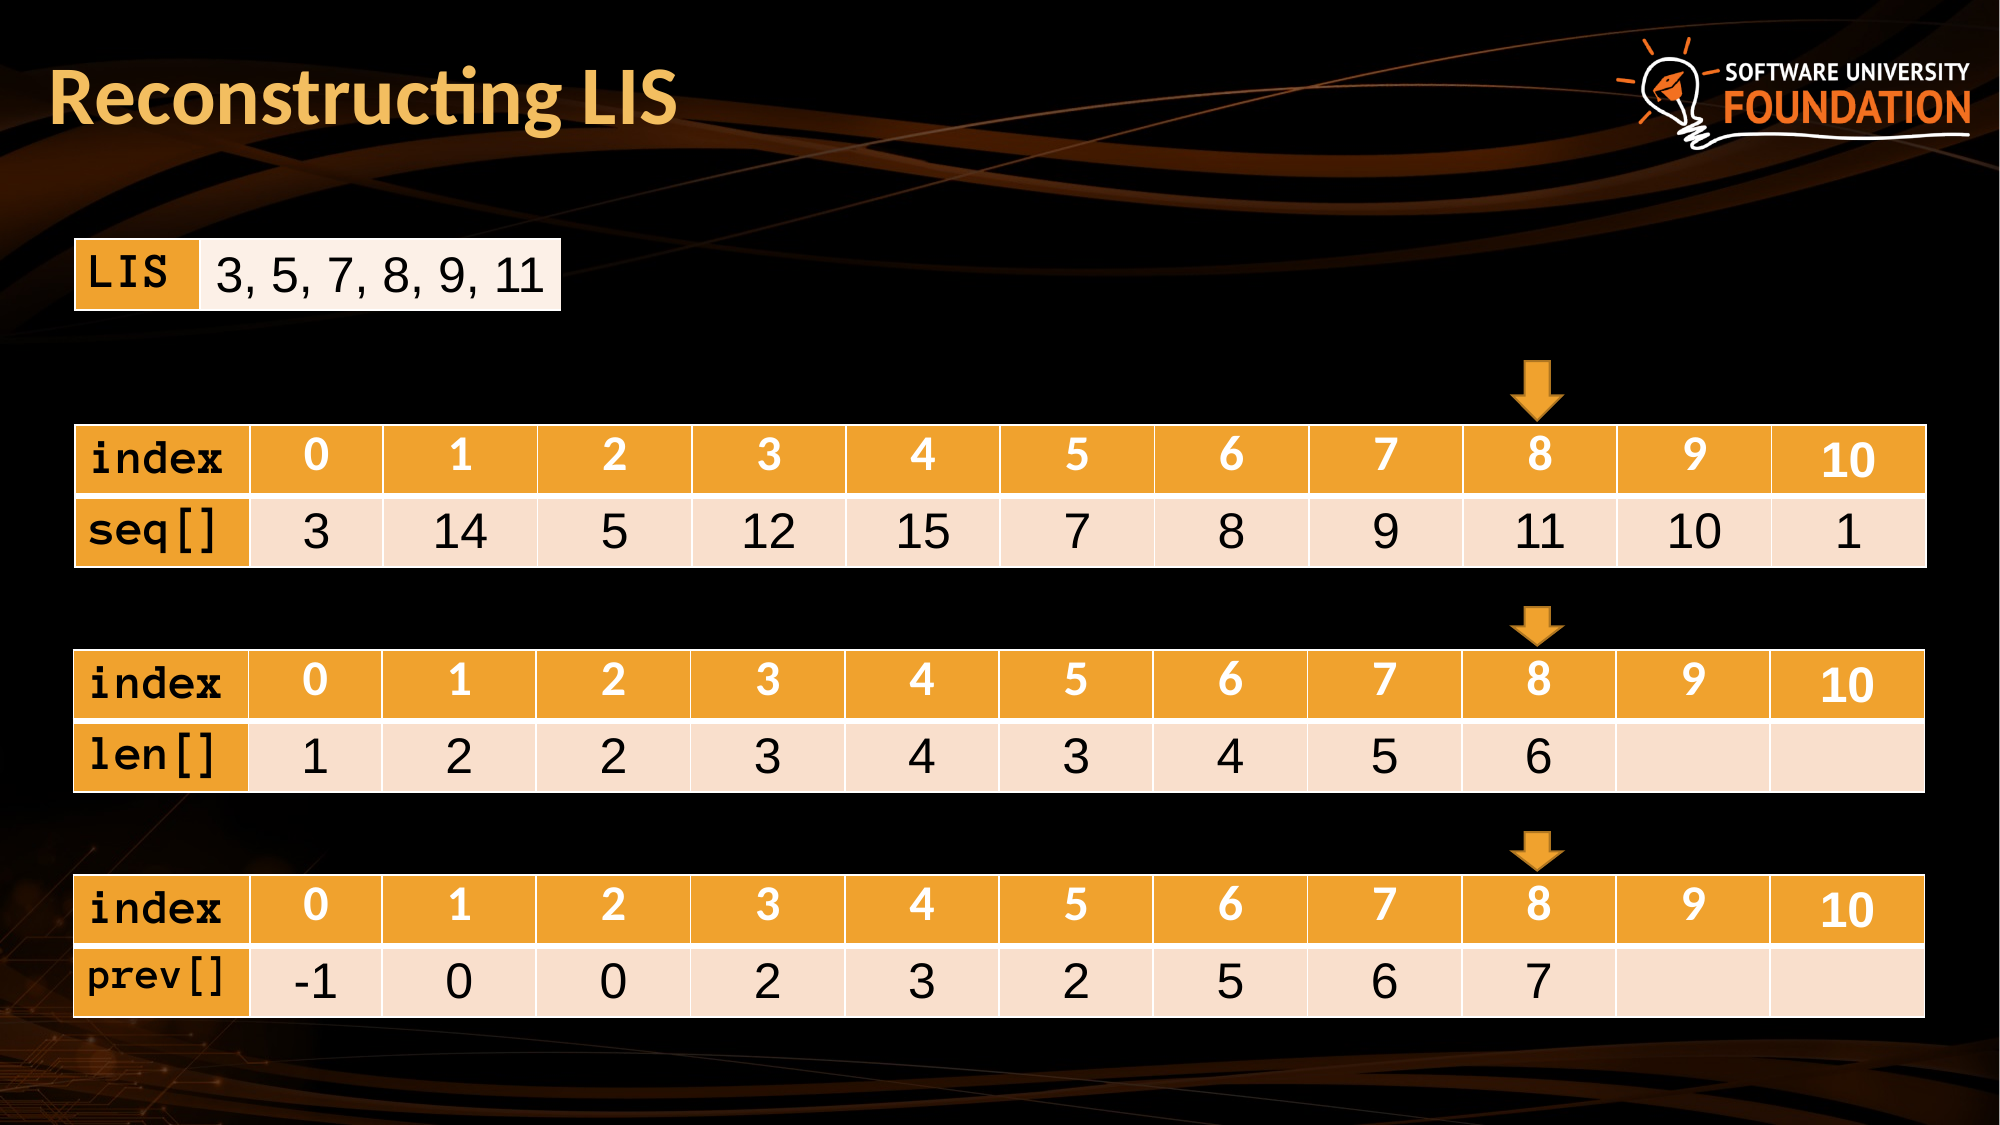

# Reconstructing LIS
| LIS | 3, 5, 7, 8, 9, 11 |
| --- | --- |

| index | 0 | 1 | 2 | 3 | 4 | 5 | 6 | 7 | 8 | 9 | 10 |
| --- | --- | --- | --- | --- | --- | --- | --- | --- | --- | --- | --- |
| seq[] | 3 | 14 | 5 | 12 | 15 | 7 | 8 | 9 | 11 | 10 | 1 |
| index | 0 | 1 | 2 | 3 | 4 | 5 | 6 | 7 | 8 | 9 | 10 |
| --- | --- | --- | --- | --- | --- | --- | --- | --- | --- | --- | --- |
| len[] | 1 | 2 | 2 | 3 | 4 | 3 | 4 | 5 | 6 |  |  |
| index | 0 | 1 | 2 | 3 | 4 | 5 | 6 | 7 | 8 | 9 | 10 |
| --- | --- | --- | --- | --- | --- | --- | --- | --- | --- | --- | --- |
| prev[] | -1 | 0 | 0 | 2 | 3 | 2 | 5 | 6 | 7 |  |  |